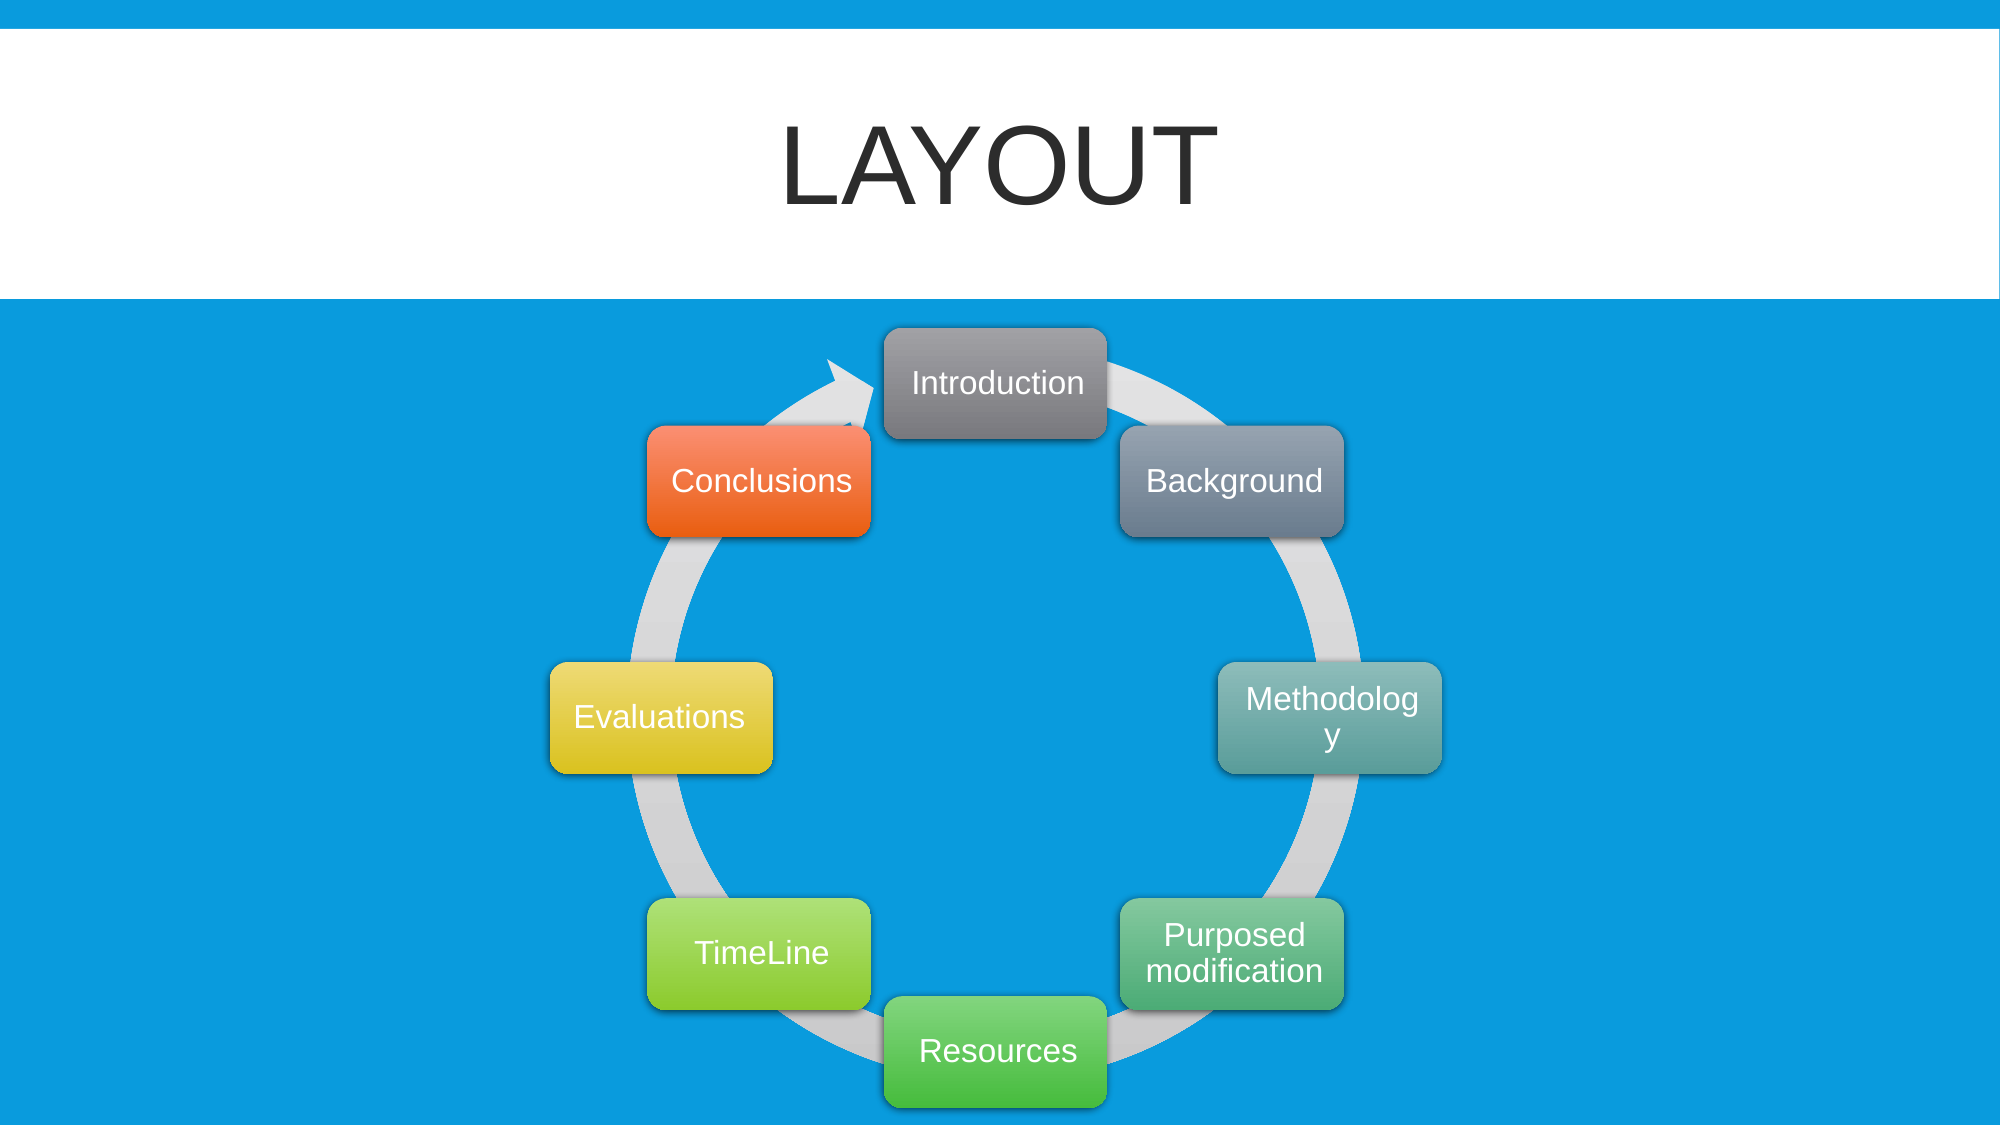

# layout
Introduction
Background
Methodology
Purposed modification
Resources
TimeLine
Evaluations
Conclusions